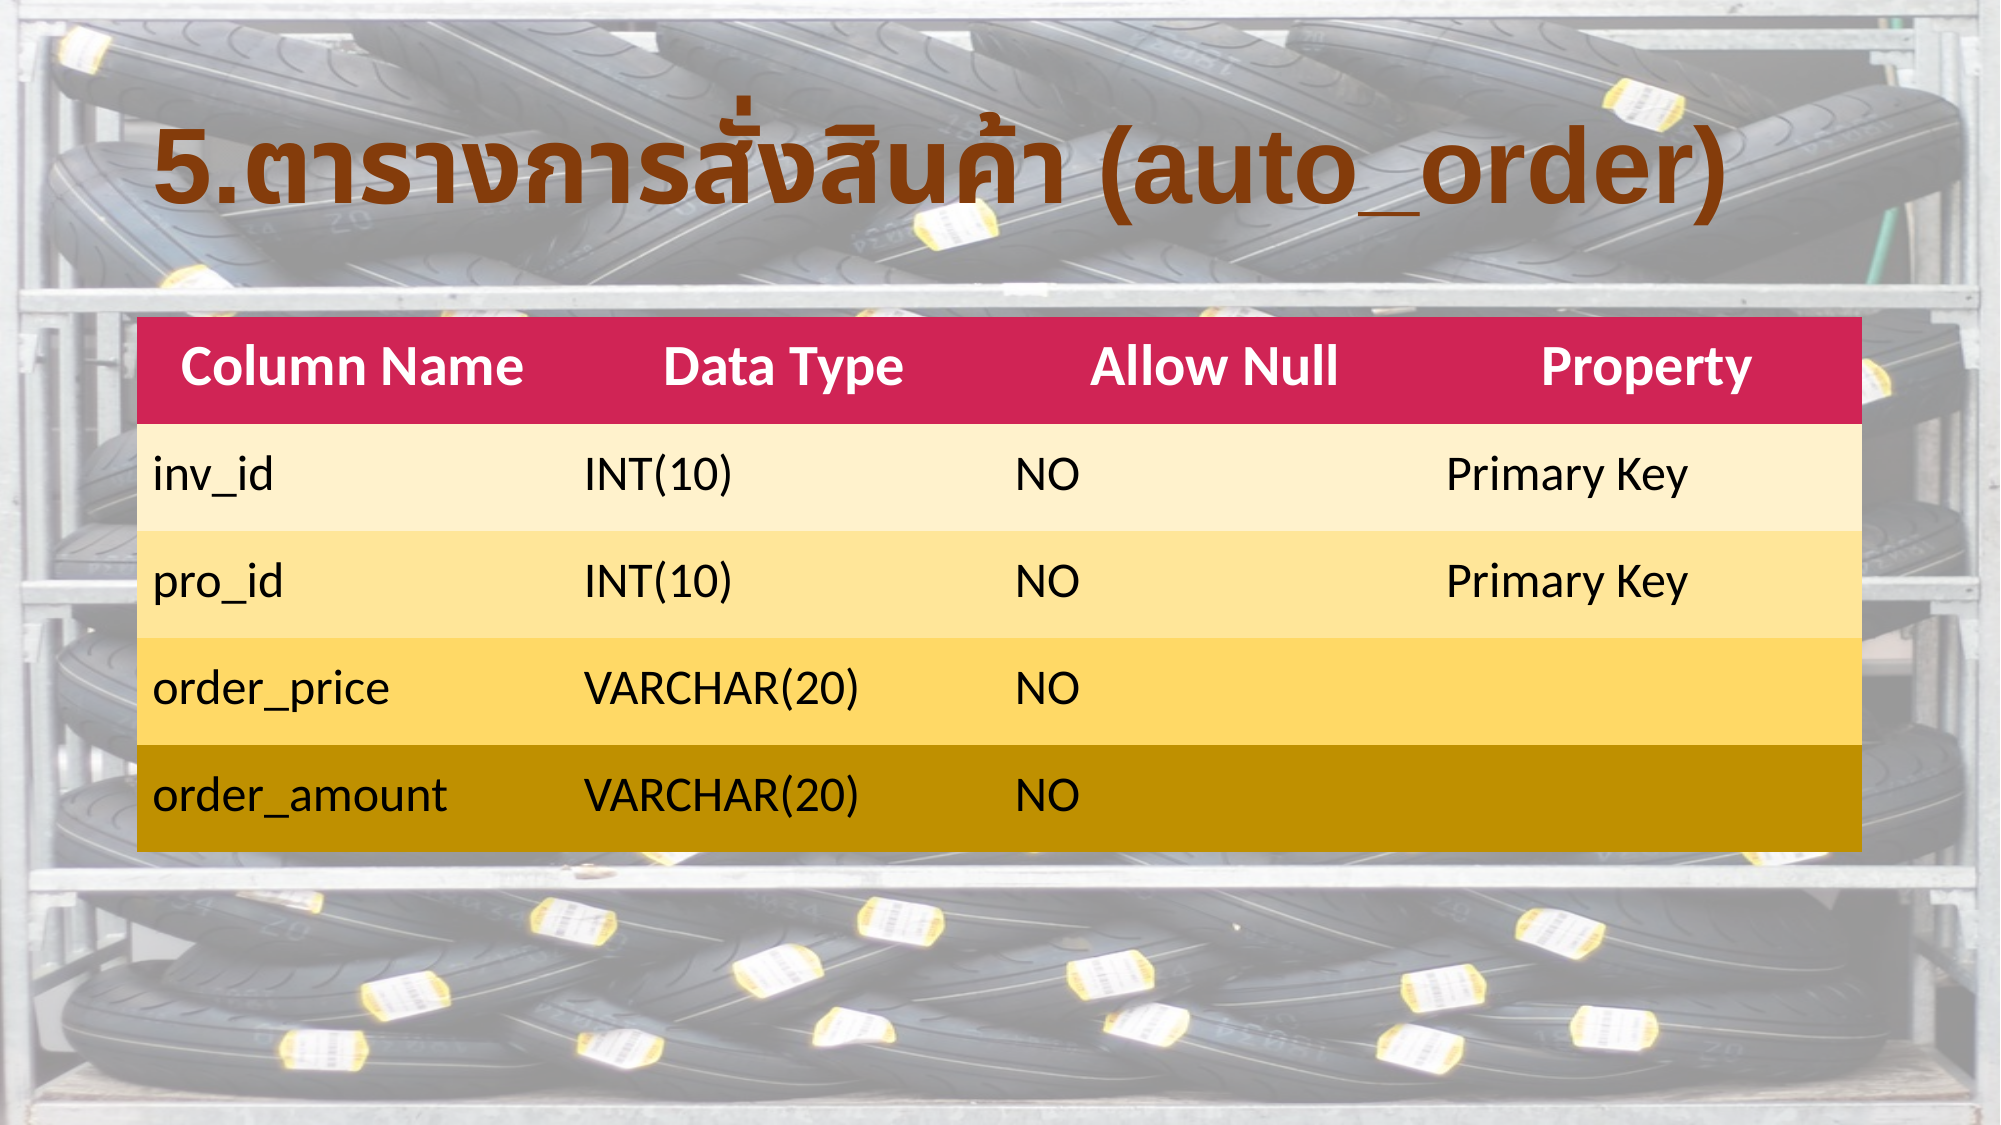

# 5.ตารางการสั่งสินค้า (auto_order)
| Column Name | Data Type | Allow Null | Property |
| --- | --- | --- | --- |
| inv\_id | INT(10) | NO | Primary Key |
| pro\_id | INT(10) | NO | Primary Key |
| order\_price | VARCHAR(20) | NO |  |
| order\_amount | VARCHAR(20) | NO |  |